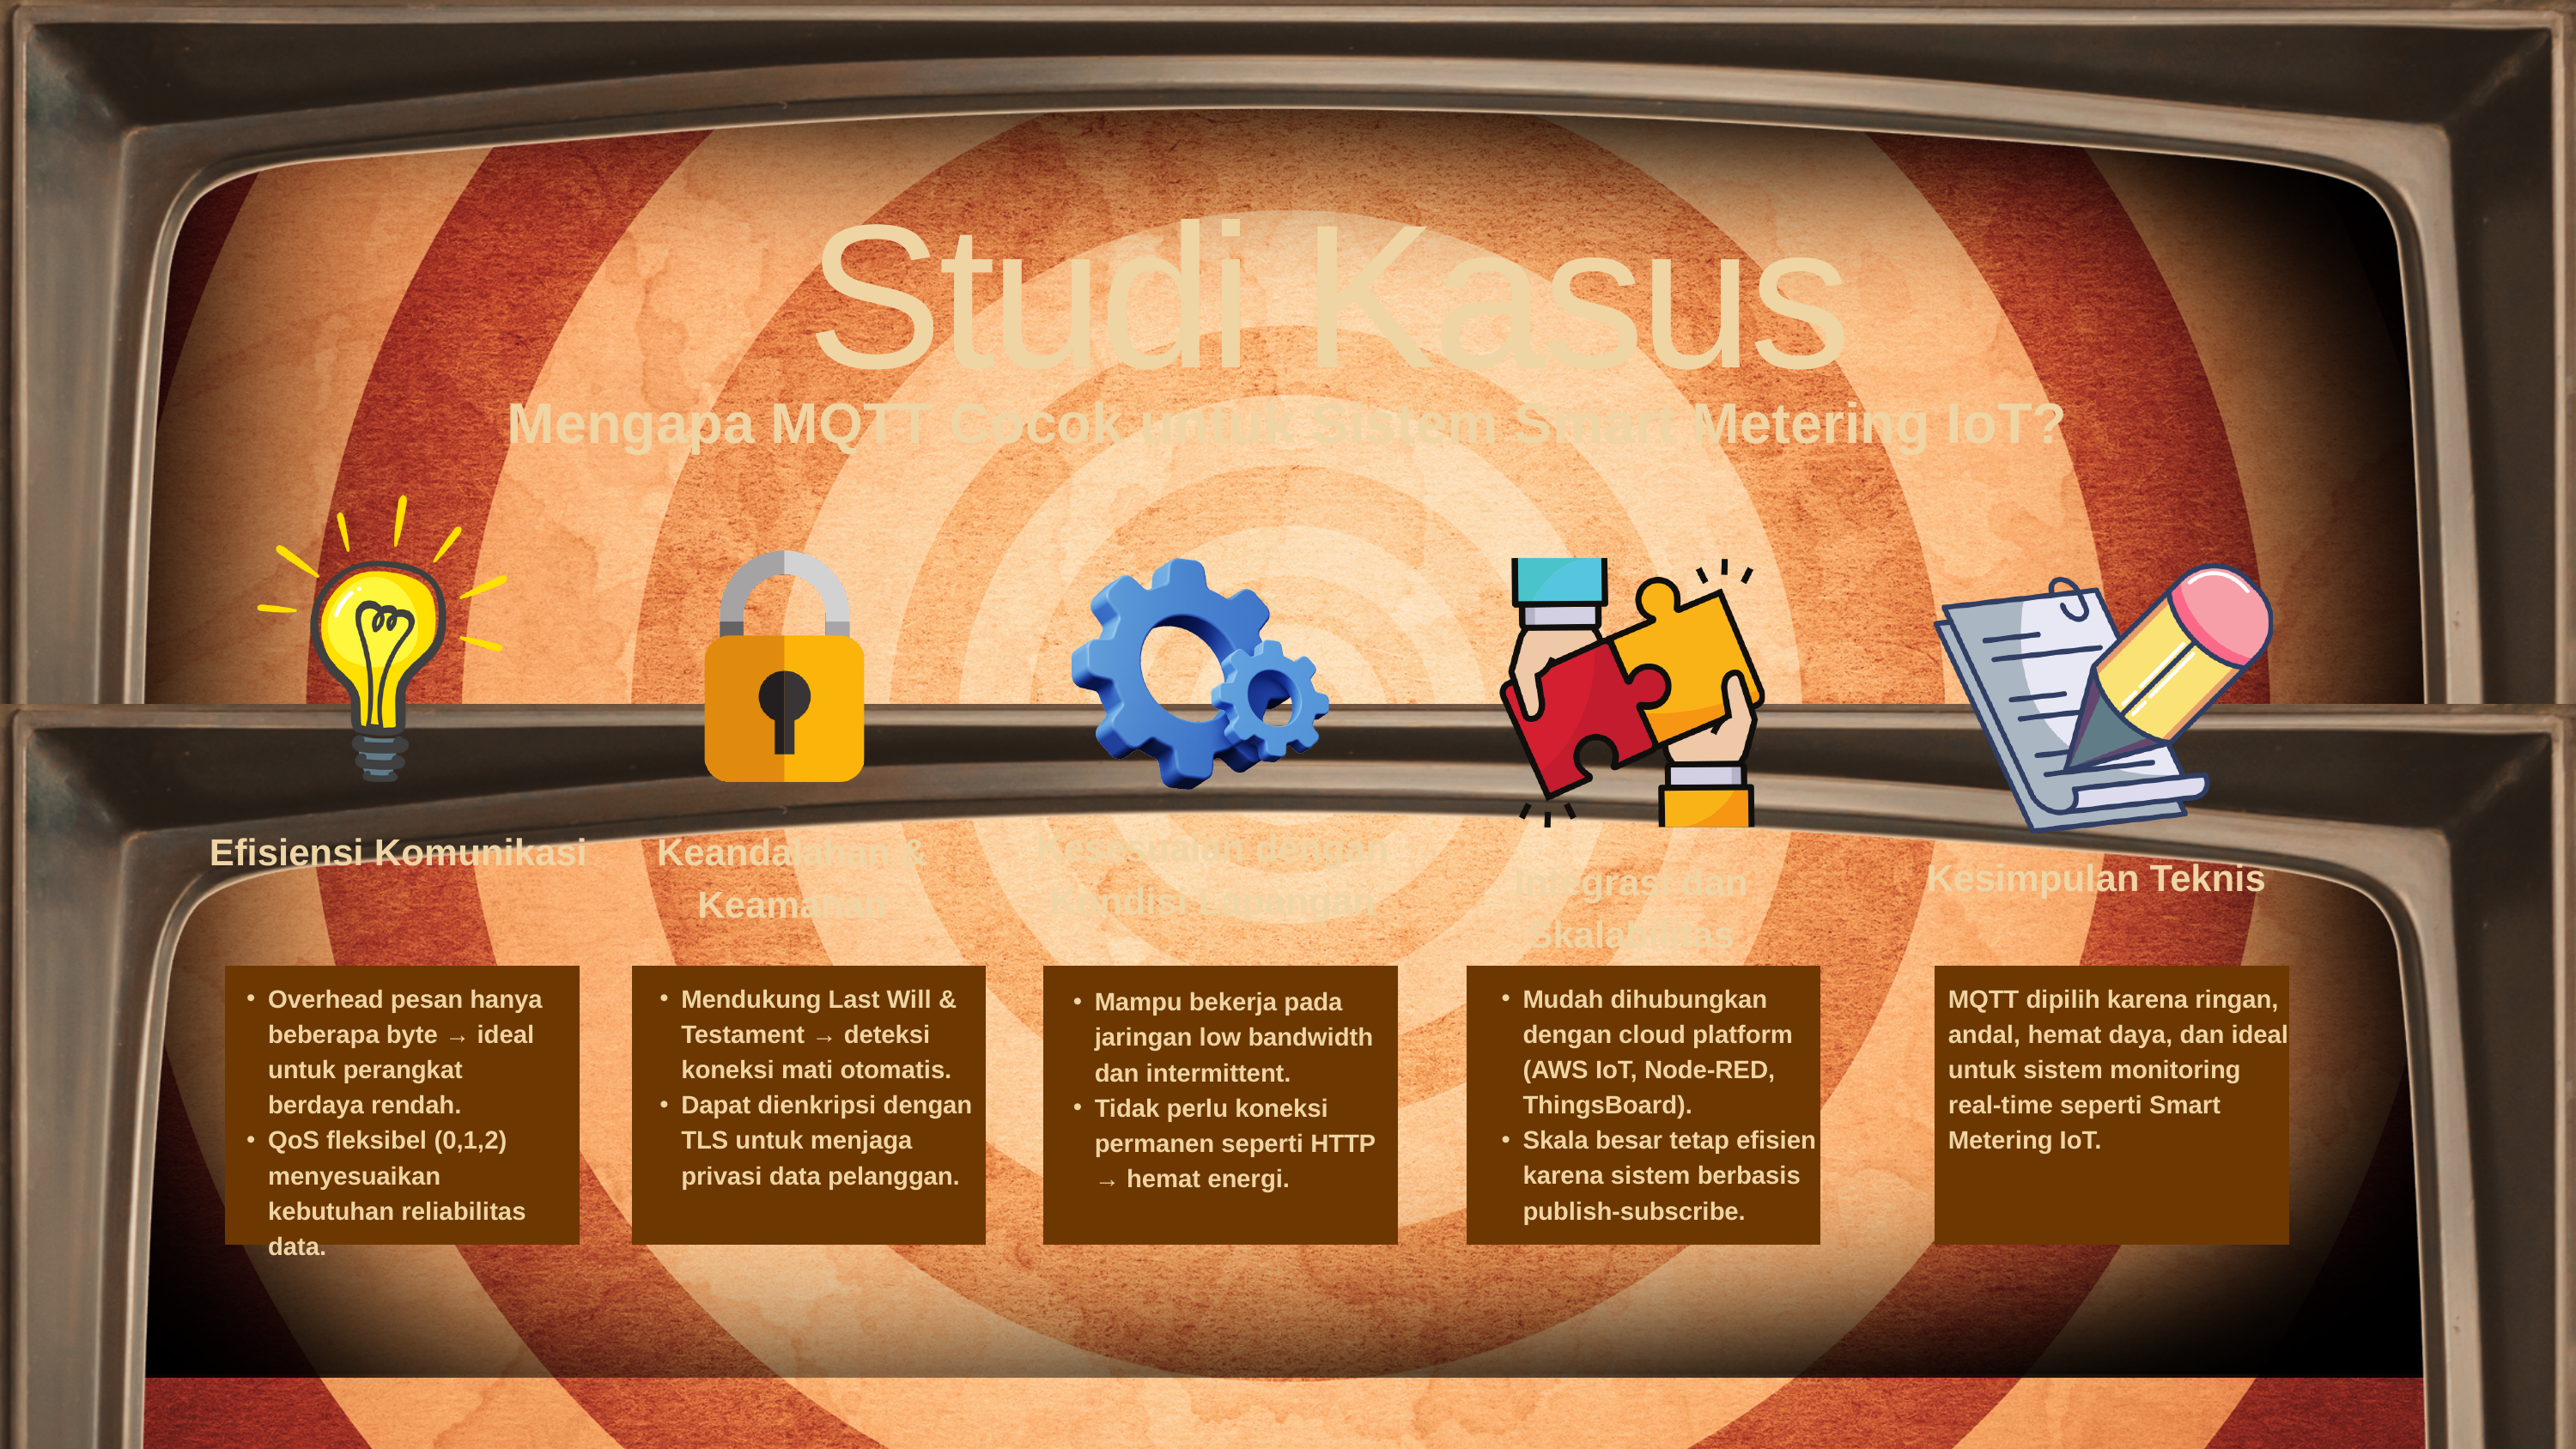

Studi Kasus
Studi Kasus
Mengapa MQTT Cocok untuk Sistem Smart Metering IoT?

Kesesuaian dengan Kondisi Lapangan
Efisiensi Komunikasi
Keandalahan & Keamanan
Kesimpulan Teknis
Integrasi dan Skalabilitas

Overhead pesan hanya beberapa byte → ideal untuk perangkat berdaya rendah.
QoS fleksibel (0,1,2) menyesuaikan kebutuhan reliabilitas data.

Mendukung Last Will & Testament → deteksi koneksi mati otomatis.
Dapat dienkripsi dengan TLS untuk menjaga privasi data pelanggan.

Mudah dihubungkan dengan cloud platform (AWS IoT, Node-RED, ThingsBoard).
Skala besar tetap efisien karena sistem berbasis publish-subscribe.

MQTT dipilih karena ringan, andal, hemat daya, dan ideal untuk sistem monitoring real-time seperti Smart Metering IoT.
Mampu bekerja pada jaringan low bandwidth dan intermittent.
Tidak perlu koneksi permanen seperti HTTP → hemat energi.